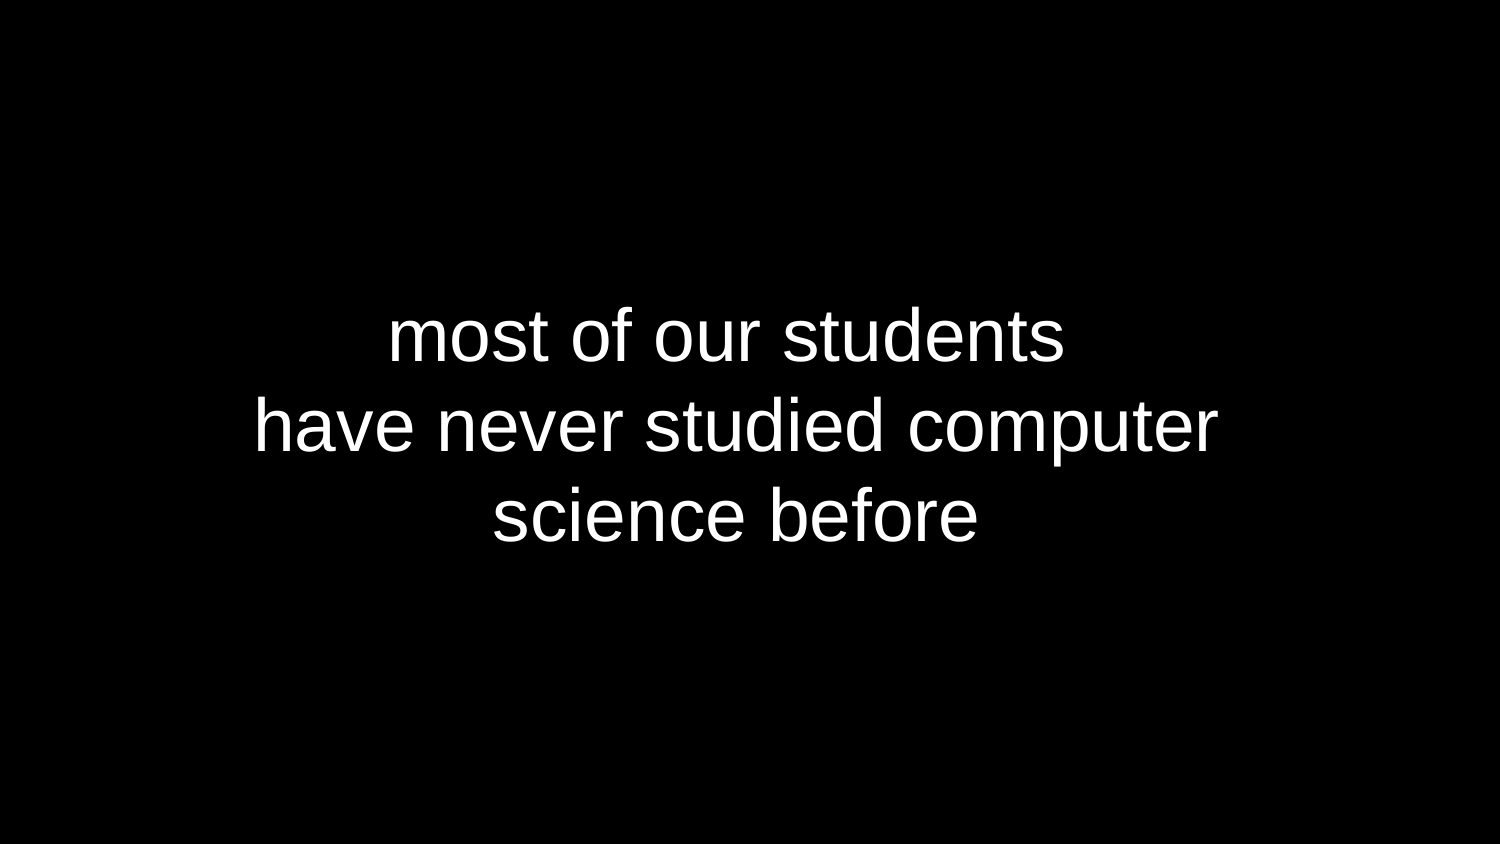

# most of our students
have never studied computer science before